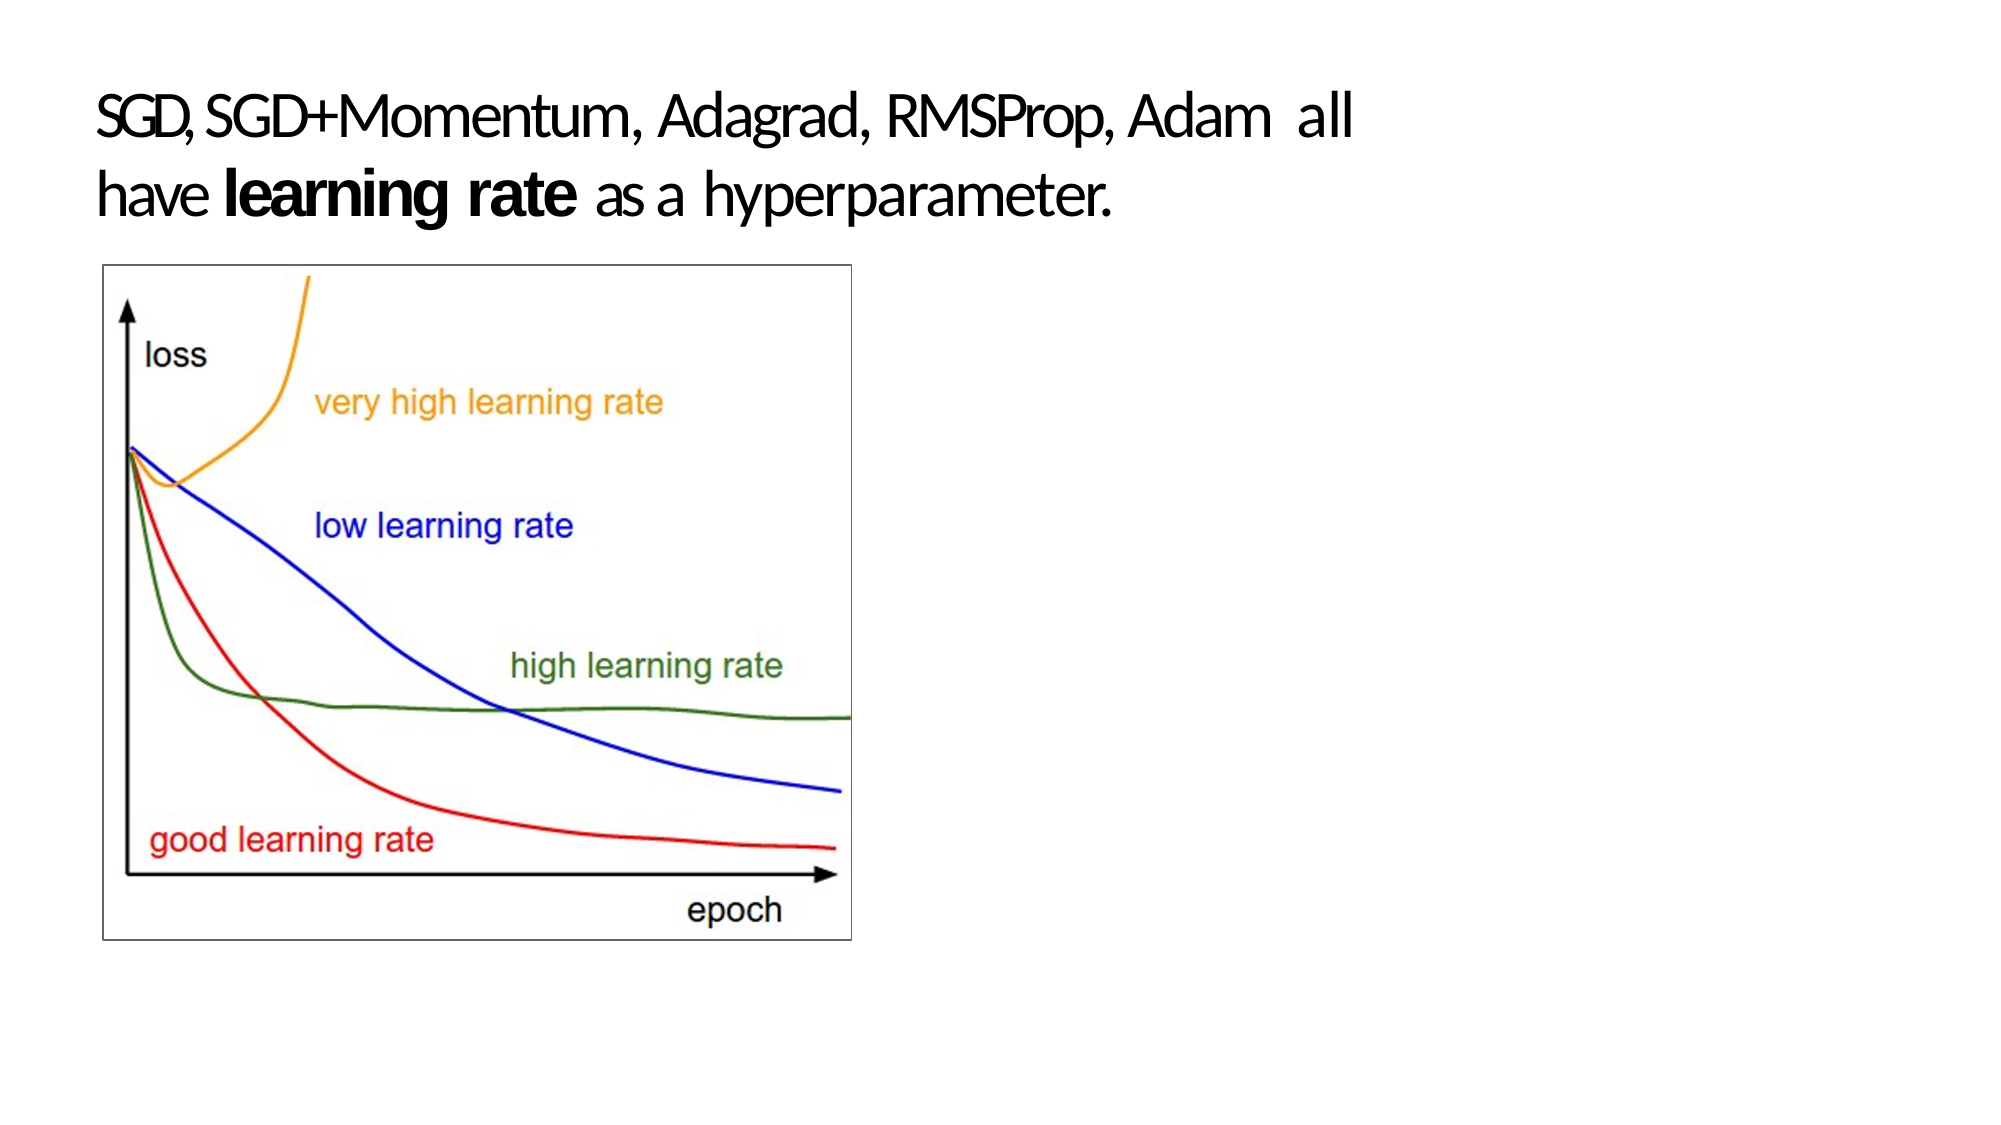

# SGD, SGD+Momentum, Adagrad, RMSProp, Adam  all have learning rate as a hyperparameter.